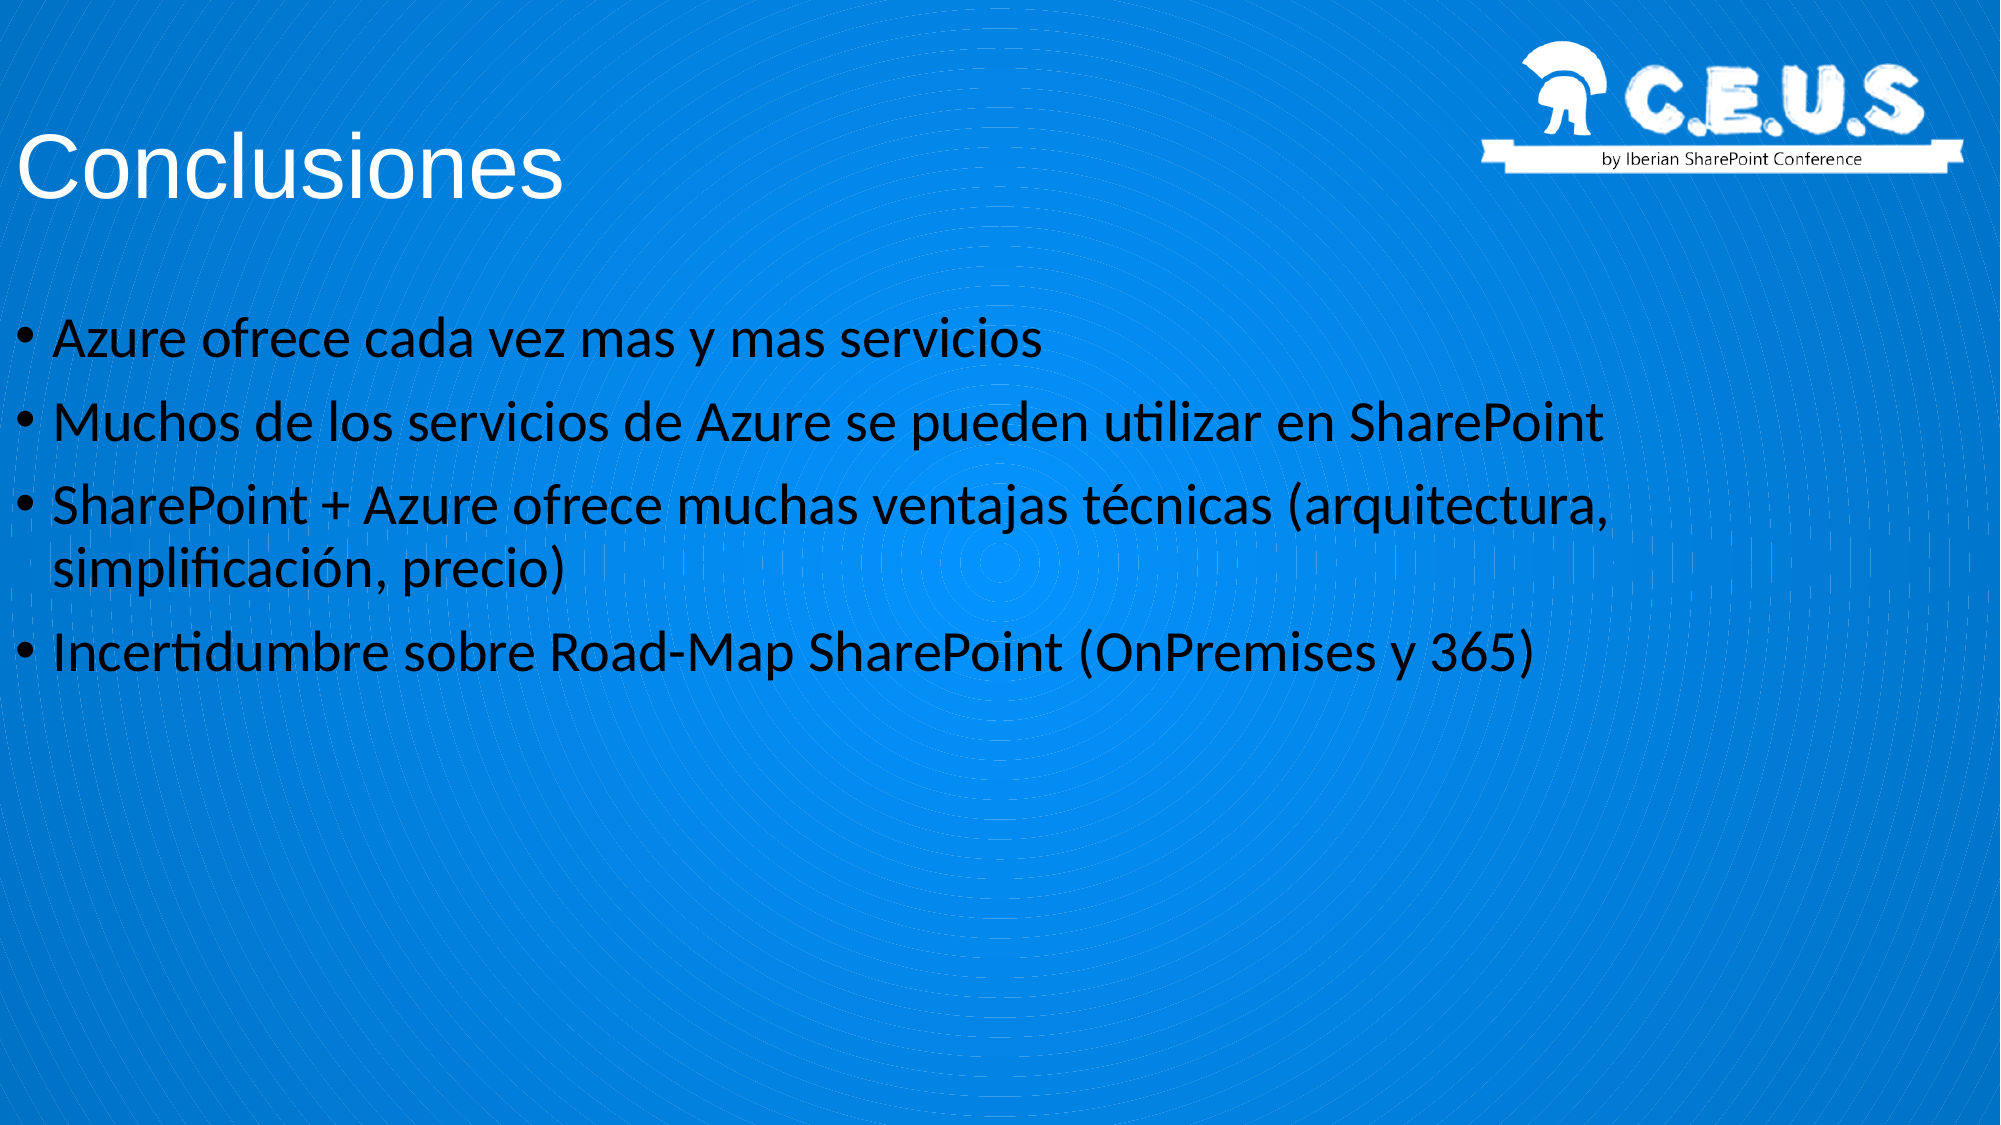

Conclusiones
Azure ofrece cada vez mas y mas servicios
Muchos de los servicios de Azure se pueden utilizar en SharePoint
SharePoint + Azure ofrece muchas ventajas técnicas (arquitectura, simplificación, precio)
Incertidumbre sobre Road-Map SharePoint (OnPremises y 365)